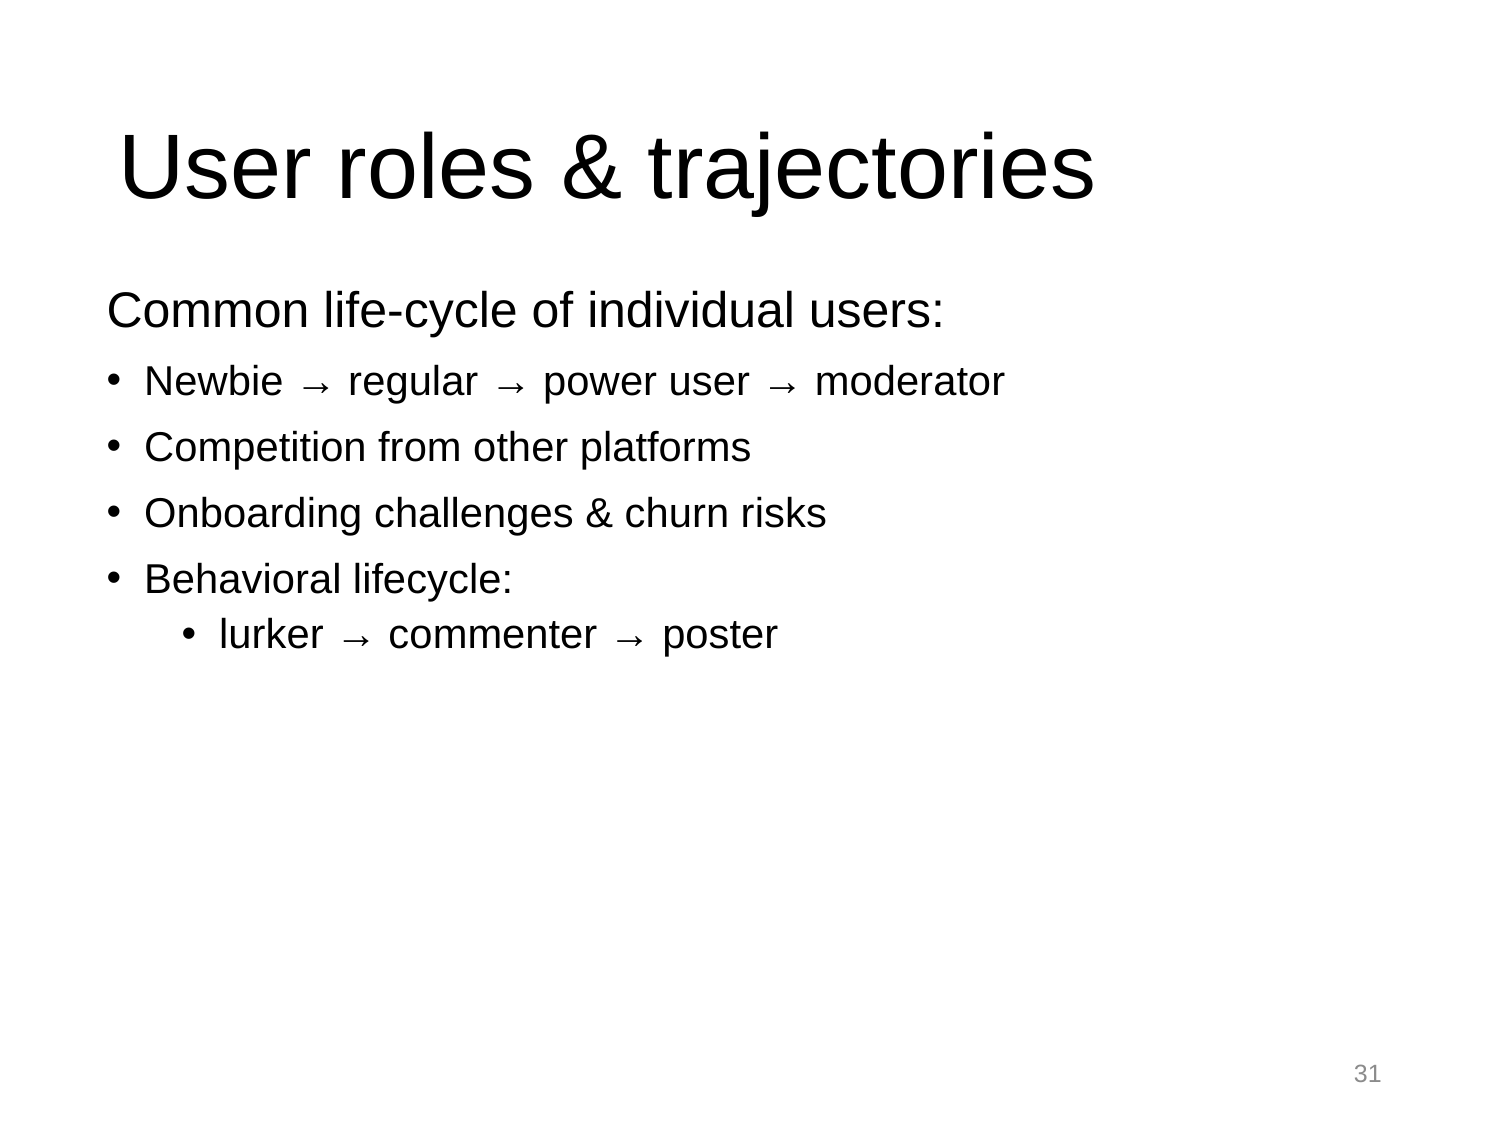

# User roles & trajectories
Common life-cycle of individual users:
Newbie → regular → power user → moderator
Competition from other platforms
Onboarding challenges & churn risks
Behavioral lifecycle:
lurker → commenter → poster
31